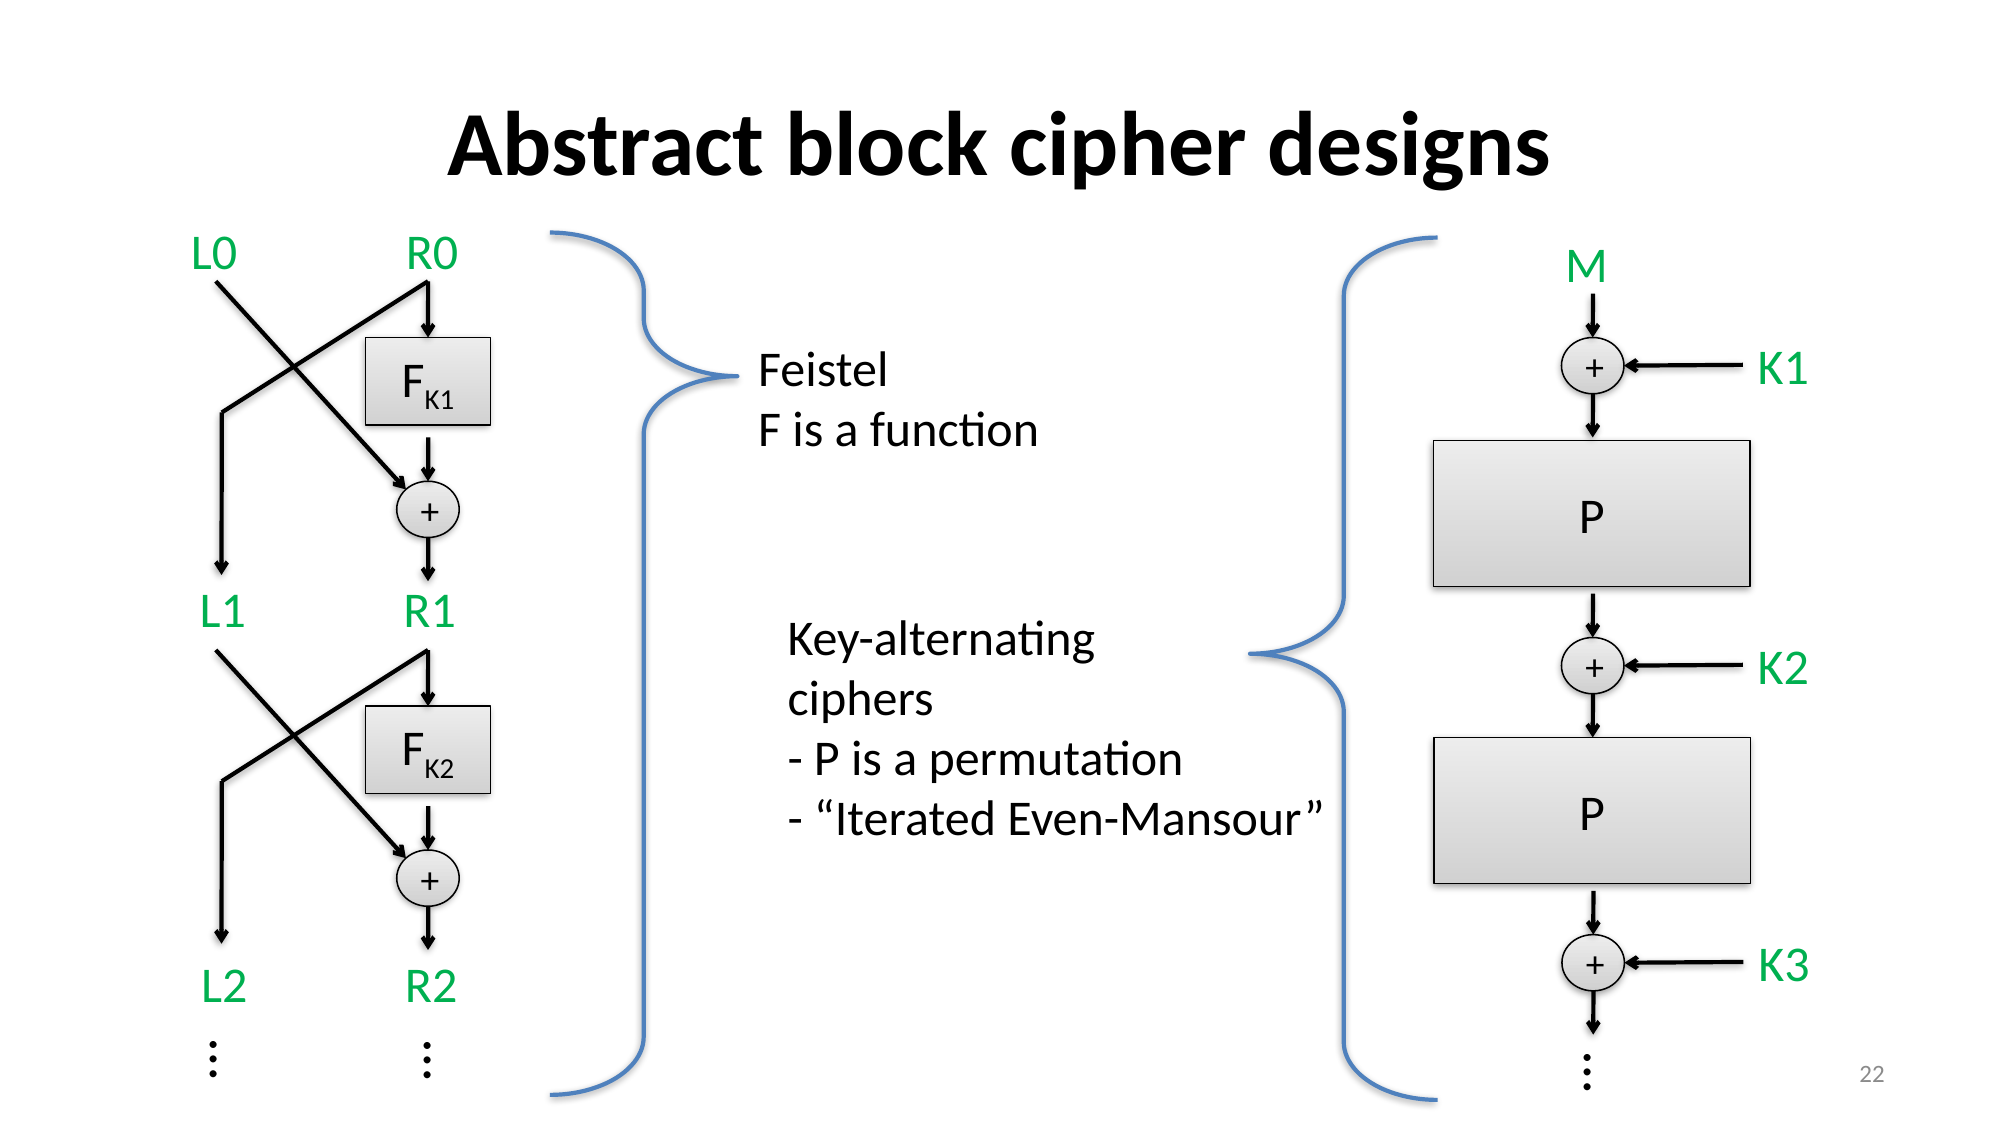

# Abstract block cipher designs
L0               R0
M

K1
Feistel
F is a function
FK1
+
P
+
L1              R1
Key-alternating
ciphers
- P is a permutation
- “Iterated Even-Mansour”
K2
+
FK2
P
+
K3
+
L2              R2
…
…
…
22